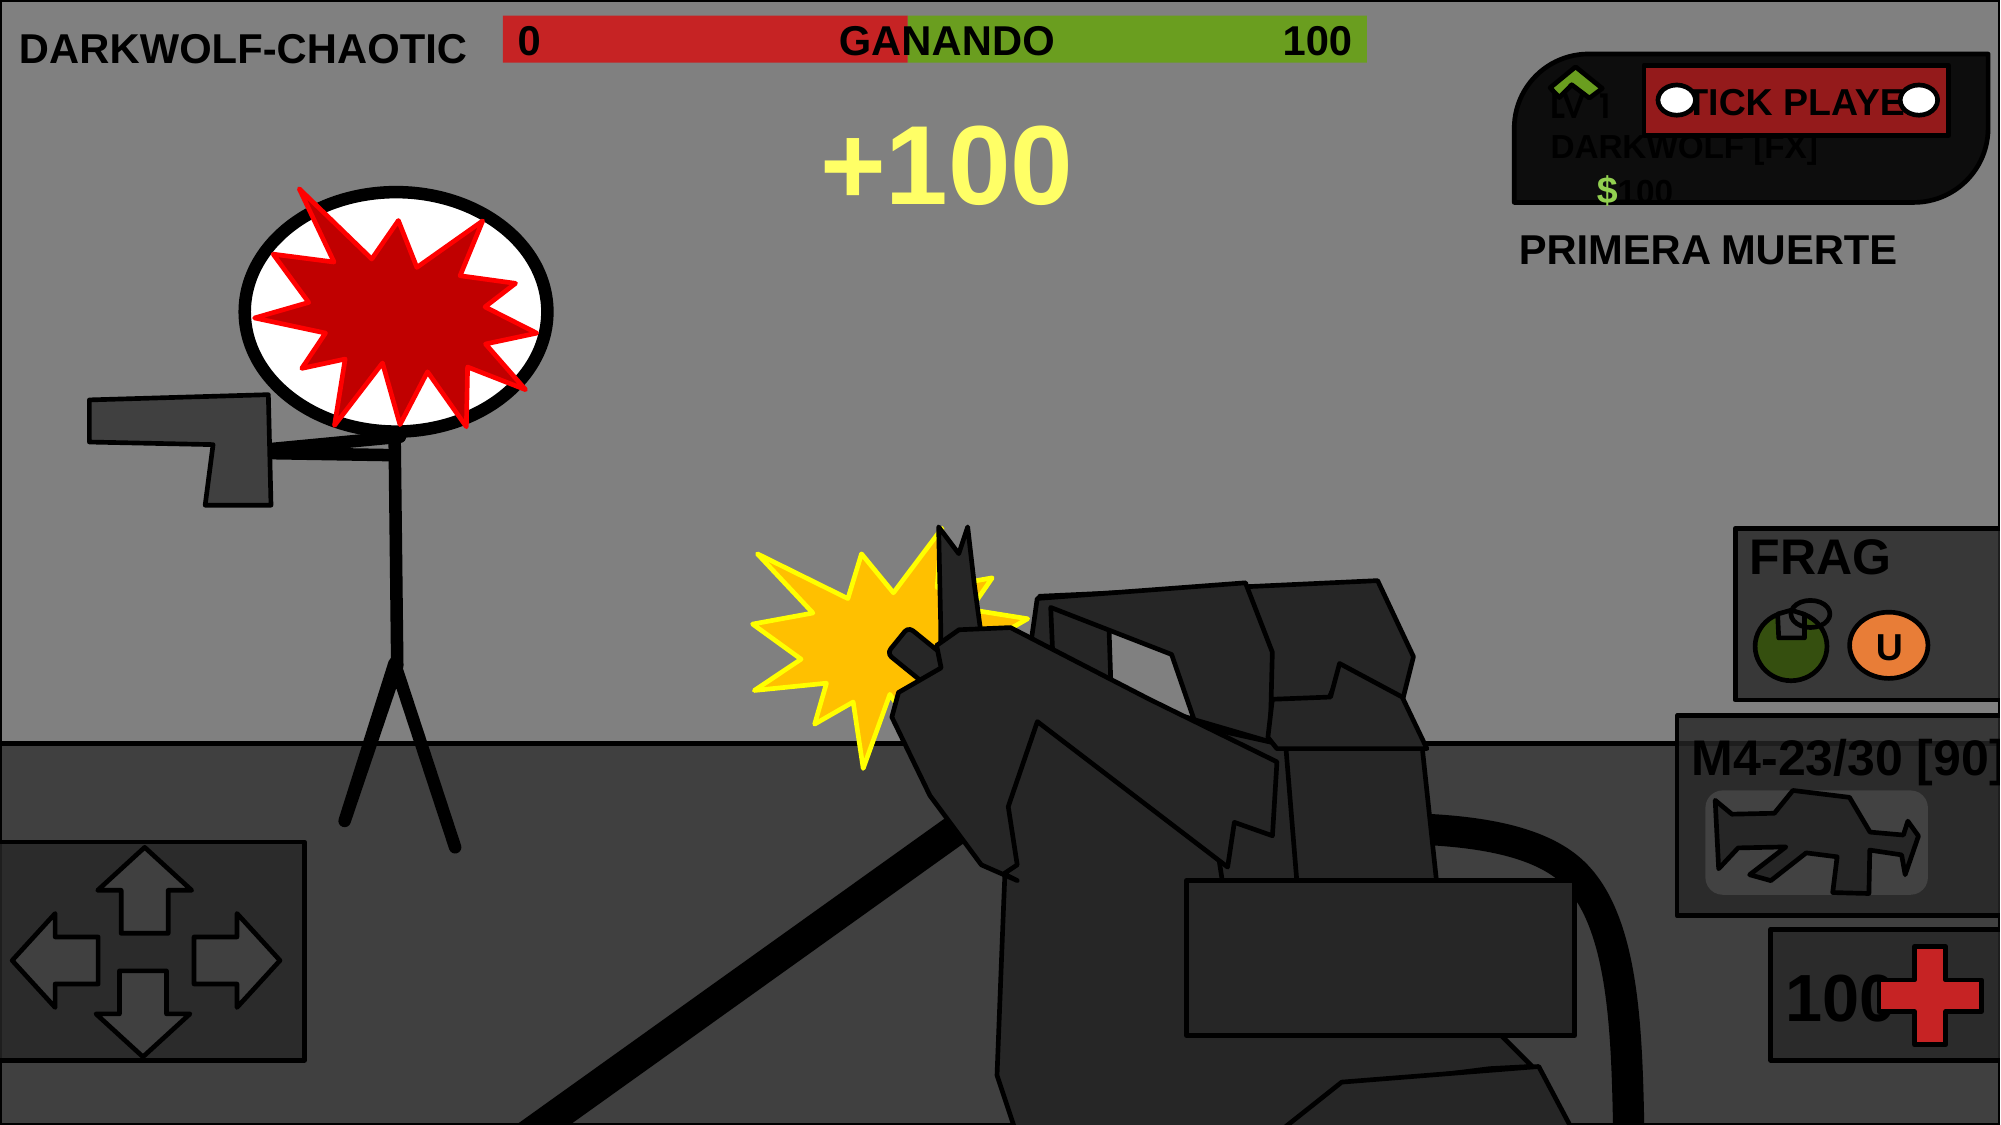

GANANDO
DARKWOLF-CHAOTIC
0
100

LV 1
DARKWOLF [FX]                    $100
STICK PLAYER

+100

PRIMERA MUERTE

FRAG

U
M4-23/30 [90]

100